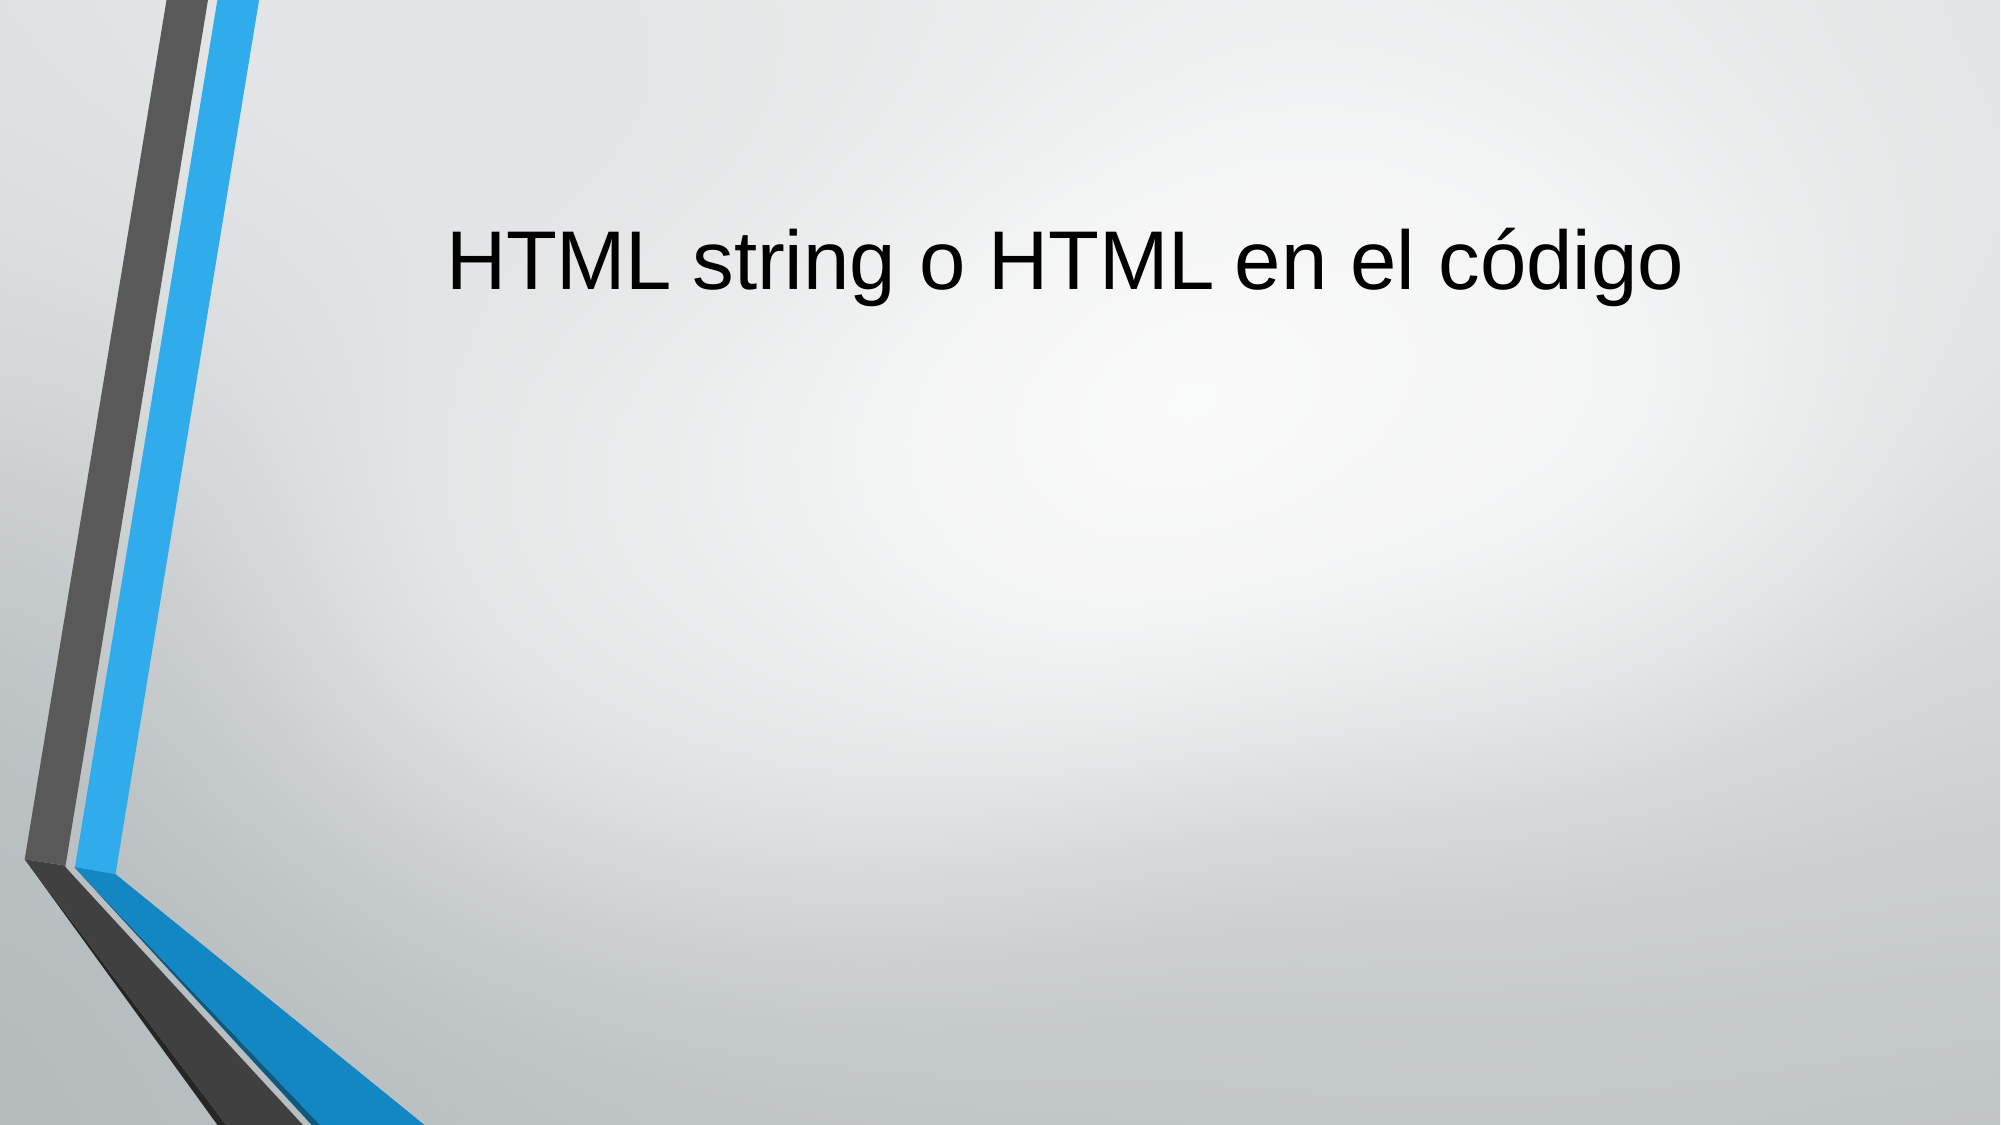

# HTML string o HTML en el código